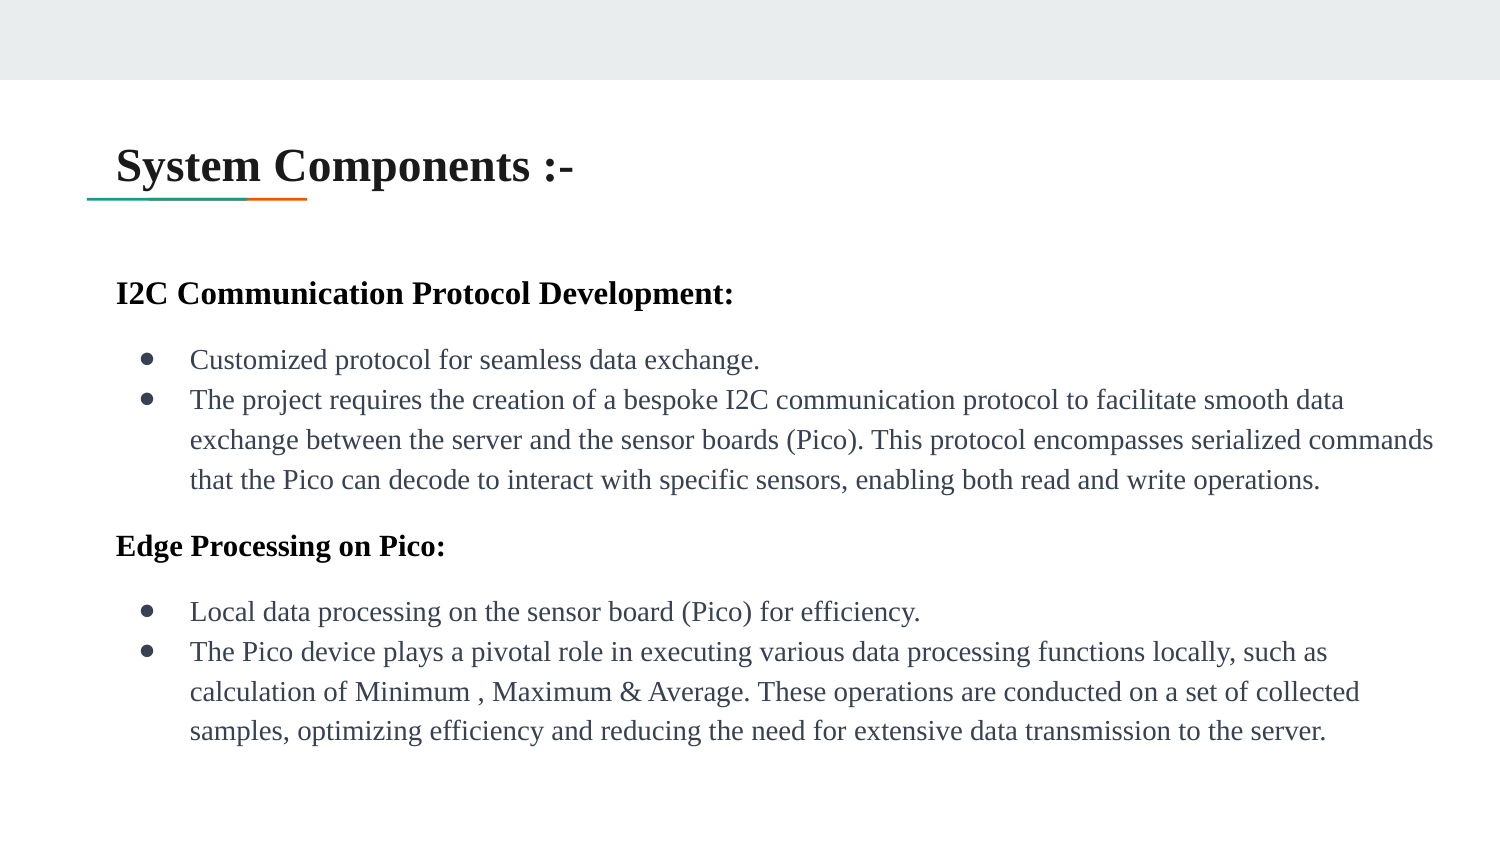

# System Components :-
I2C Communication Protocol Development:
Customized protocol for seamless data exchange.
The project requires the creation of a bespoke I2C communication protocol to facilitate smooth data exchange between the server and the sensor boards (Pico). This protocol encompasses serialized commands that the Pico can decode to interact with specific sensors, enabling both read and write operations.
Edge Processing on Pico:
Local data processing on the sensor board (Pico) for efficiency.
The Pico device plays a pivotal role in executing various data processing functions locally, such as calculation of Minimum , Maximum & Average. These operations are conducted on a set of collected samples, optimizing efficiency and reducing the need for extensive data transmission to the server.